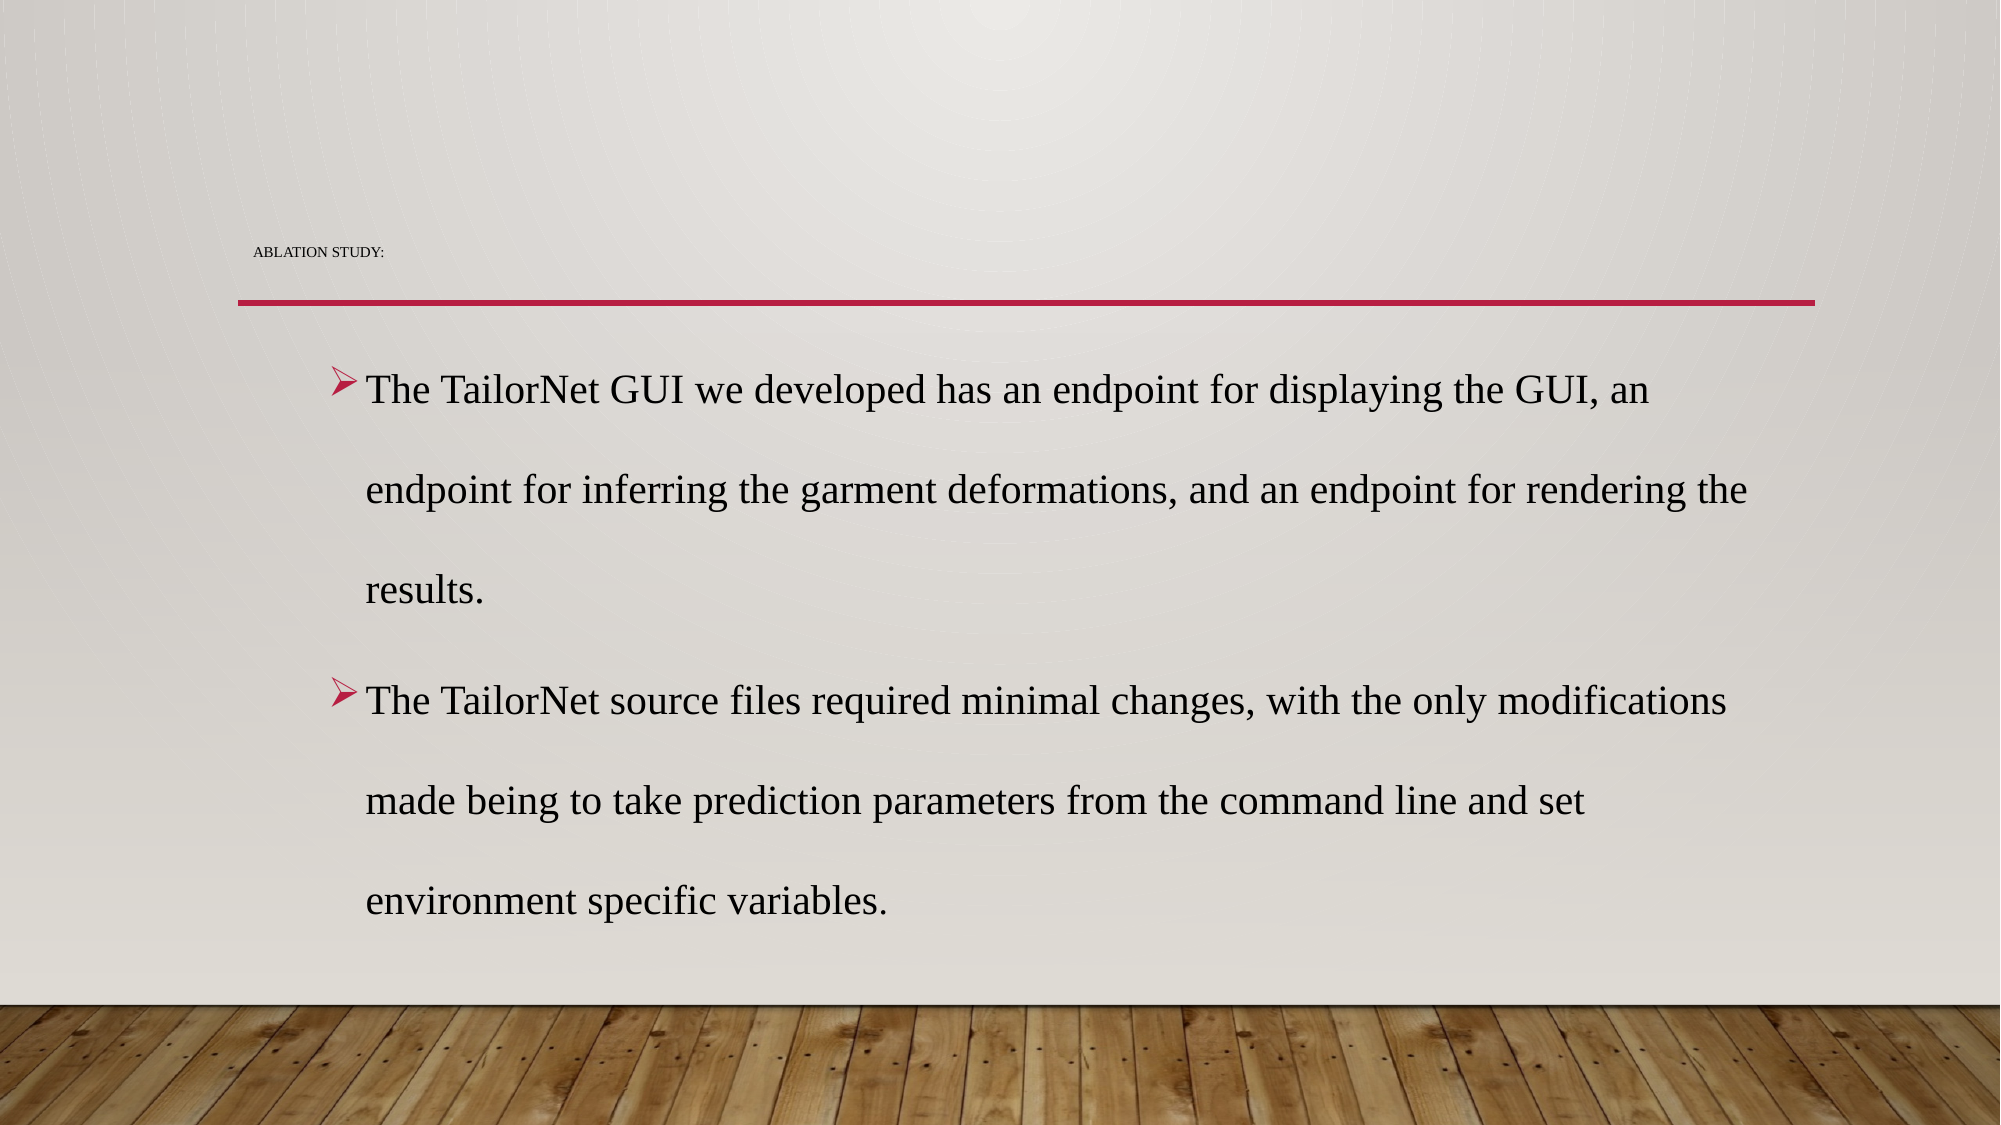

# Ablation Study:
The TailorNet GUI we developed has an endpoint for displaying the GUI, an endpoint for inferring the garment deformations, and an endpoint for rendering the results.
The TailorNet source files required minimal changes, with the only modifications made being to take prediction parameters from the command line and set environment specific variables.